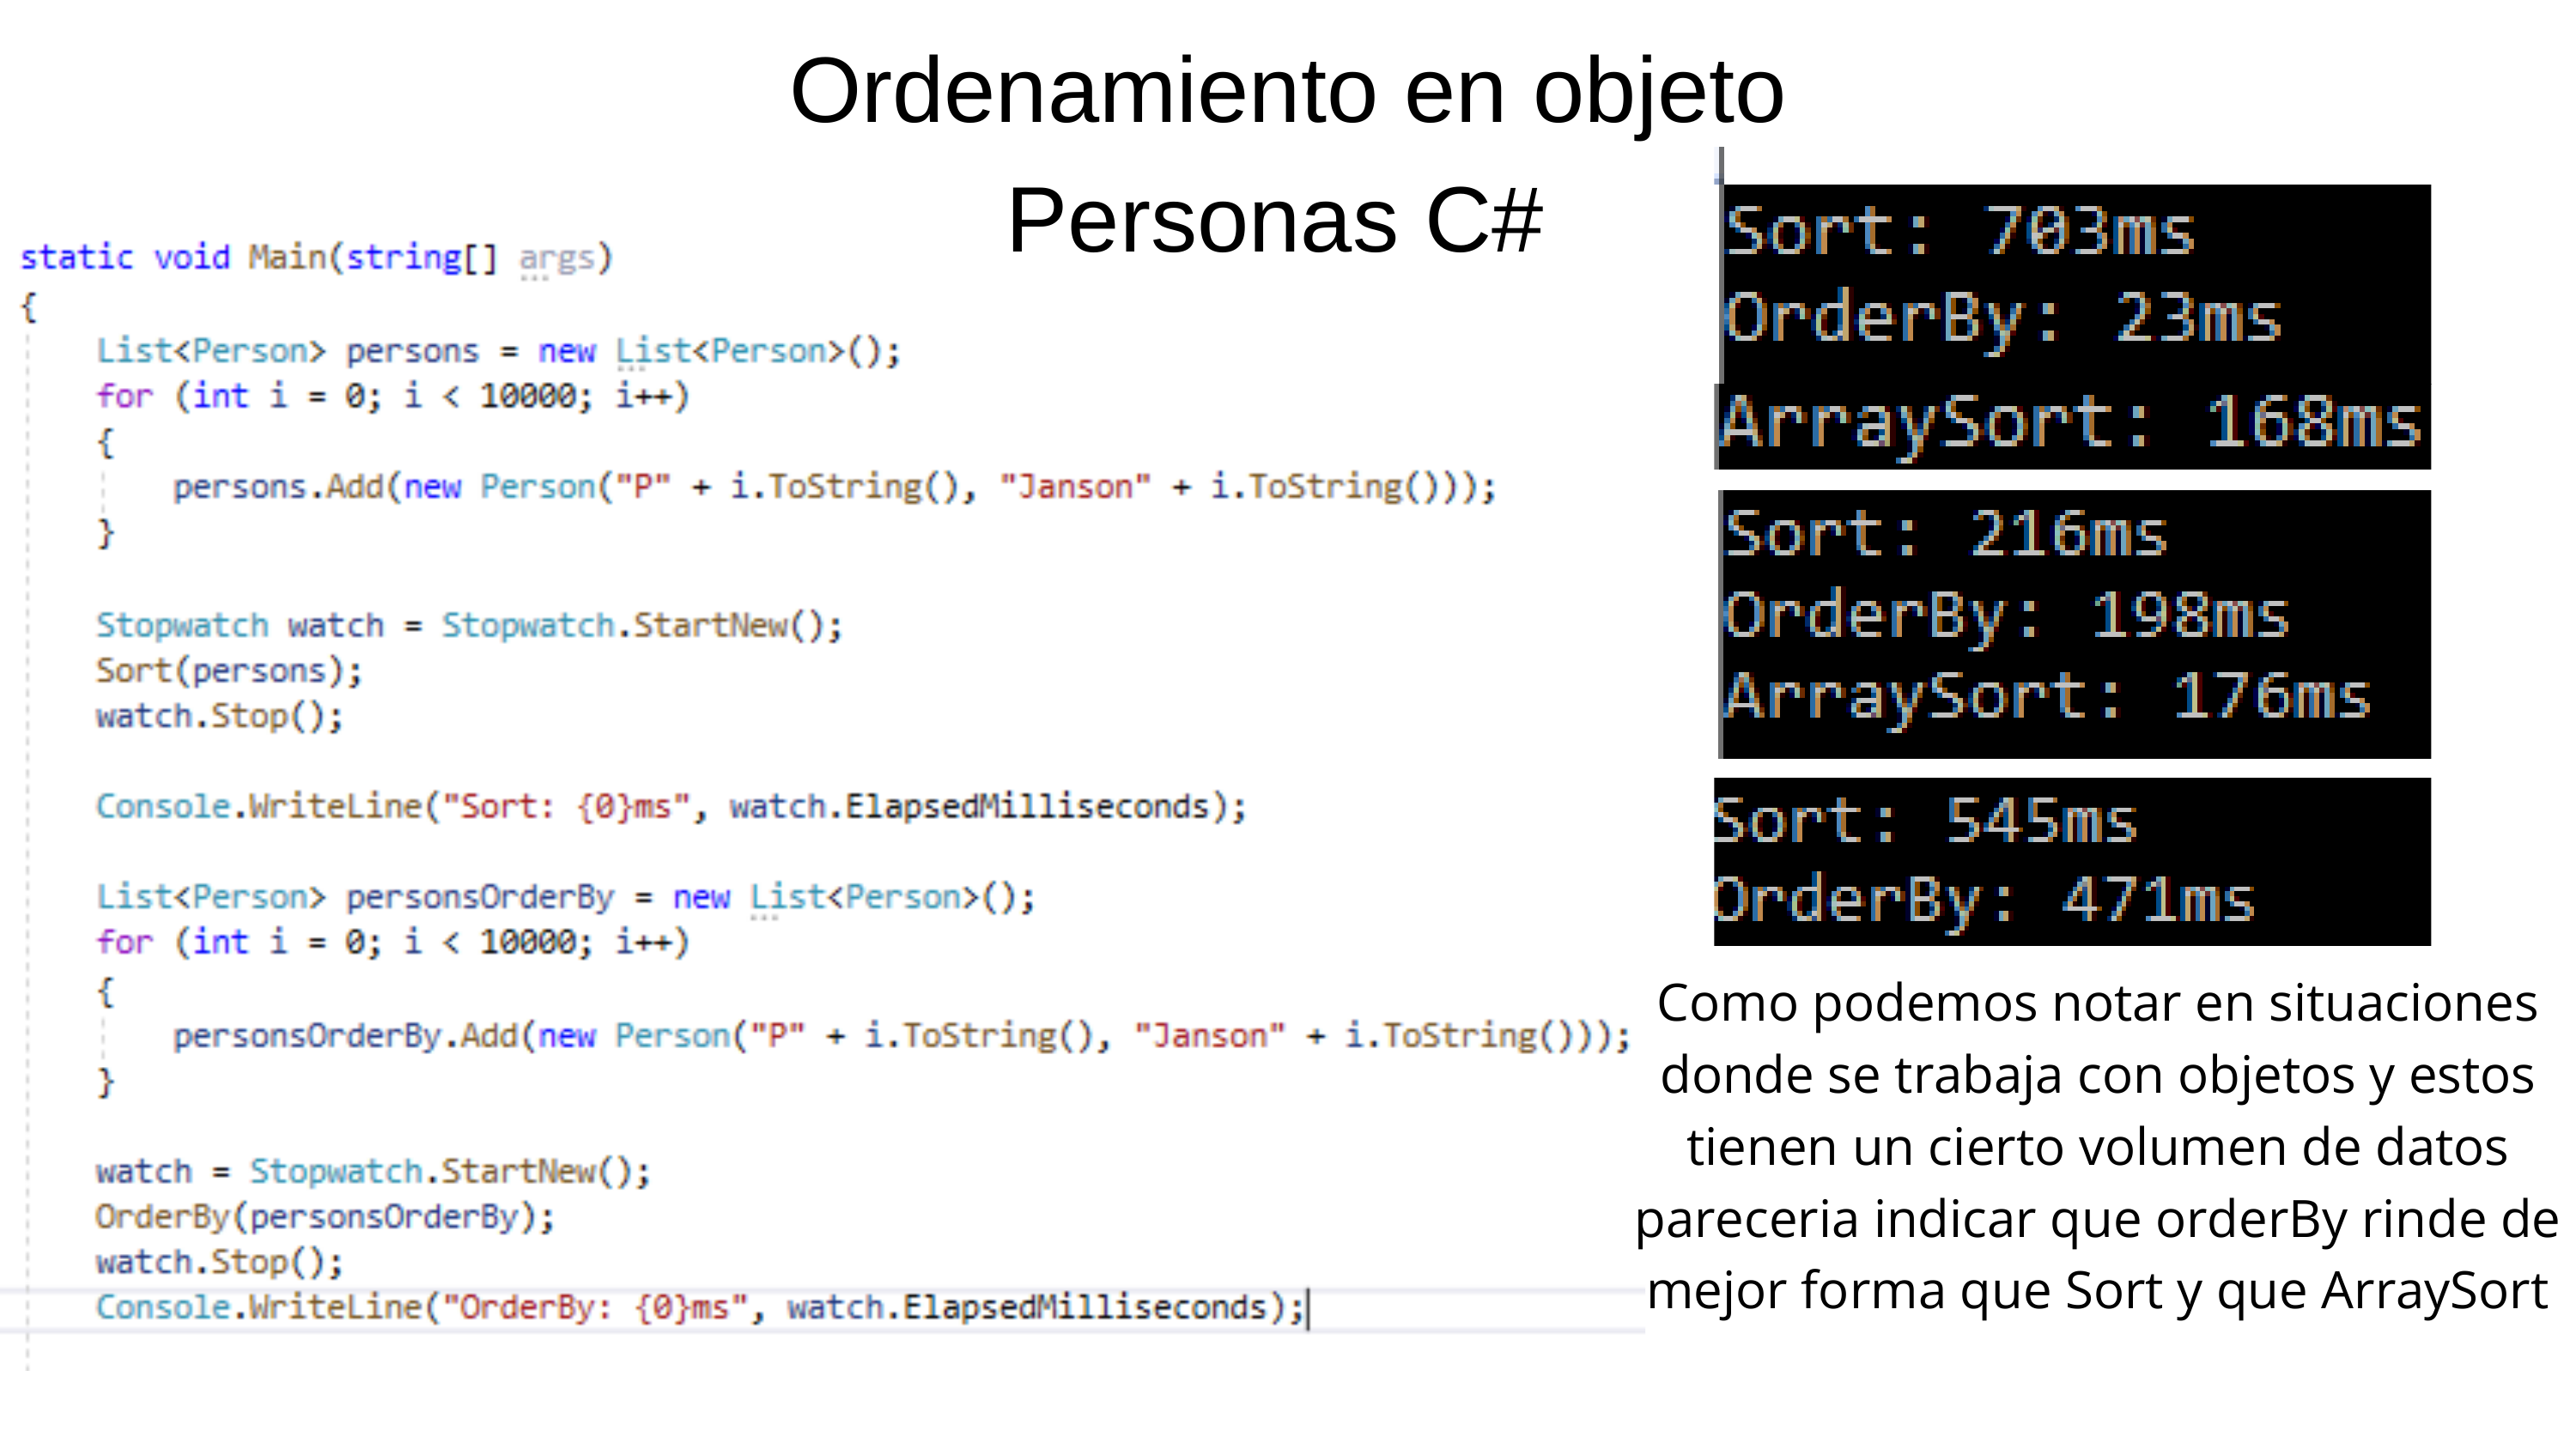

Ordenamiento en objeto Personas C#

Como podemos notar en situaciones donde se trabaja con objetos y estos tienen un cierto volumen de datos pareceria indicar que orderBy rinde de mejor forma que Sort y que ArraySort